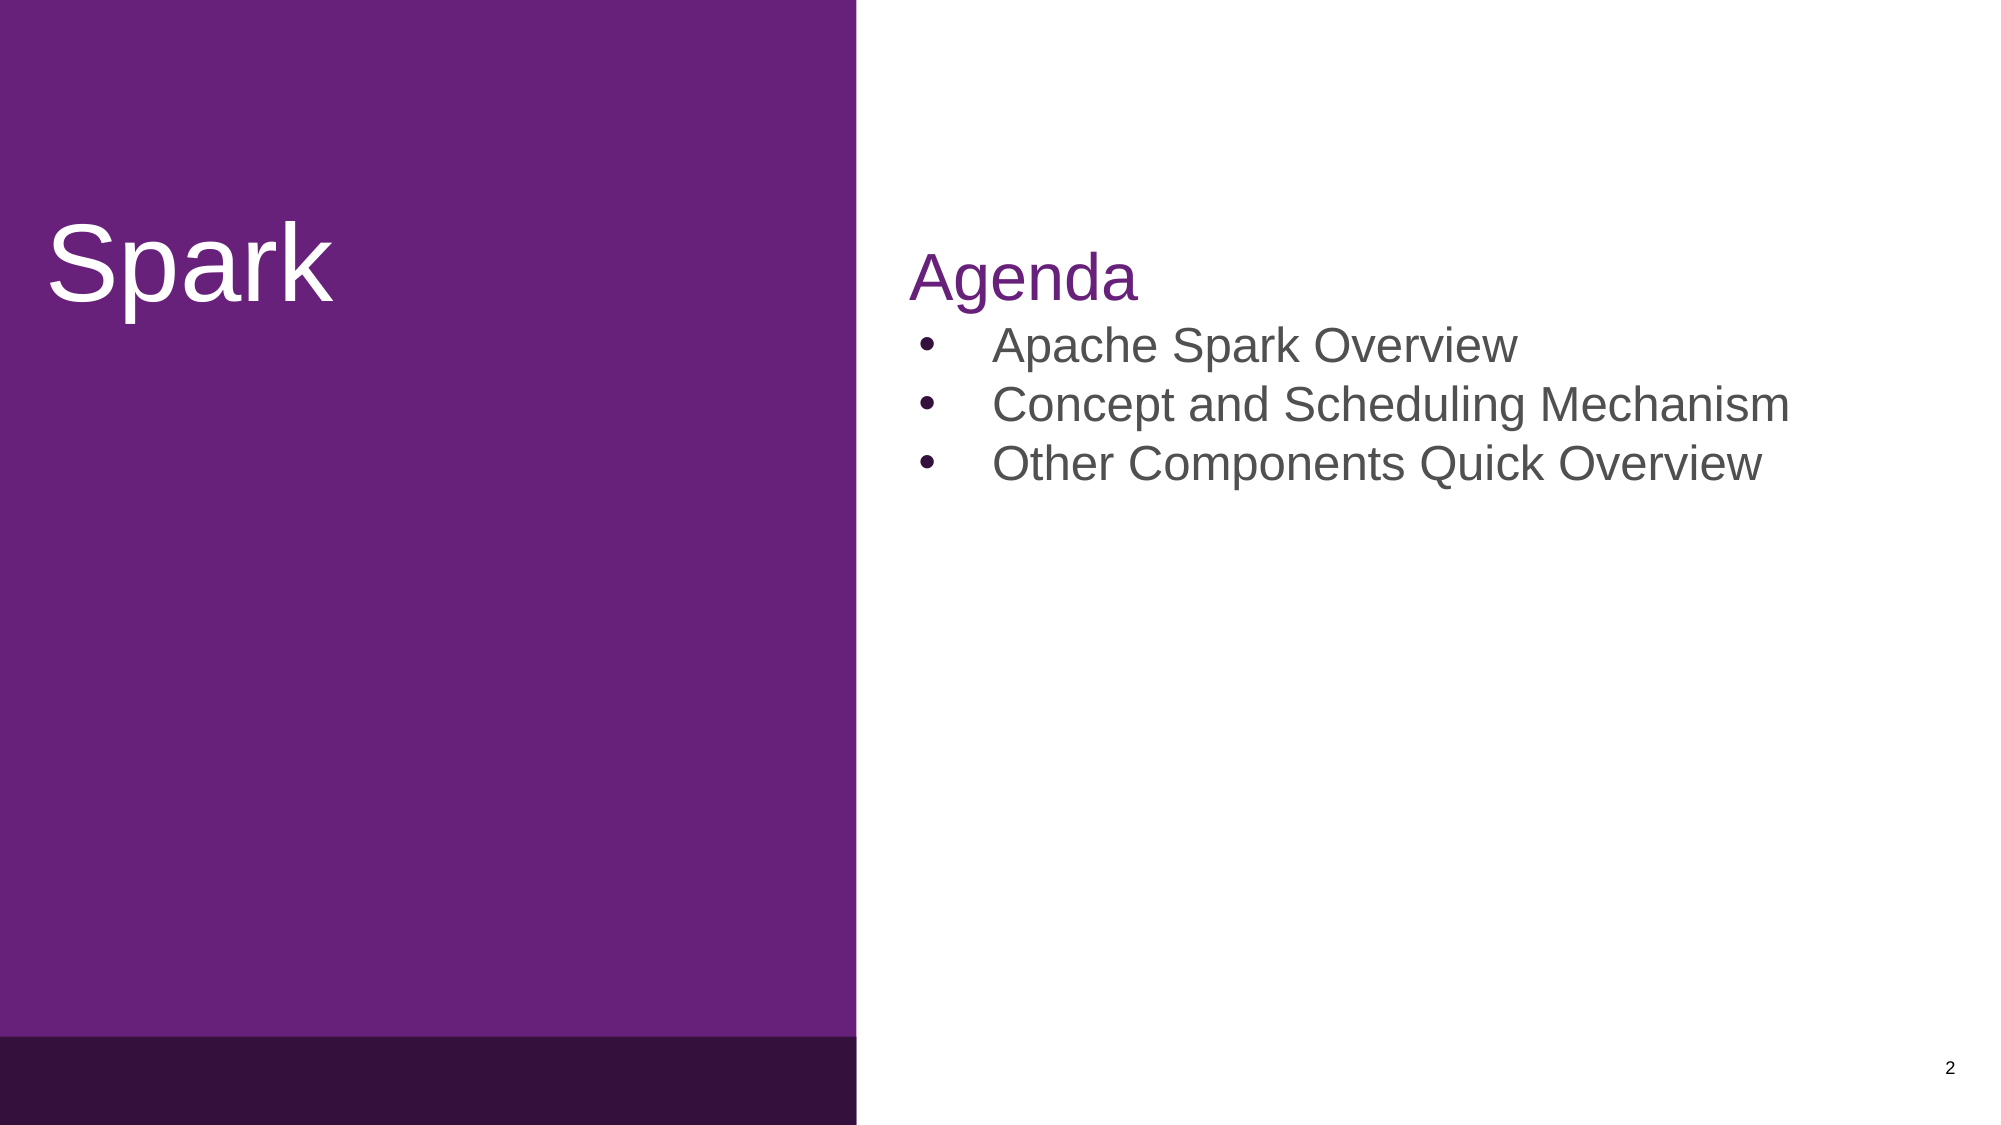

Spark
Agenda
Apache Spark Overview
Concept and Scheduling Mechanism
Other Components Quick Overview

2